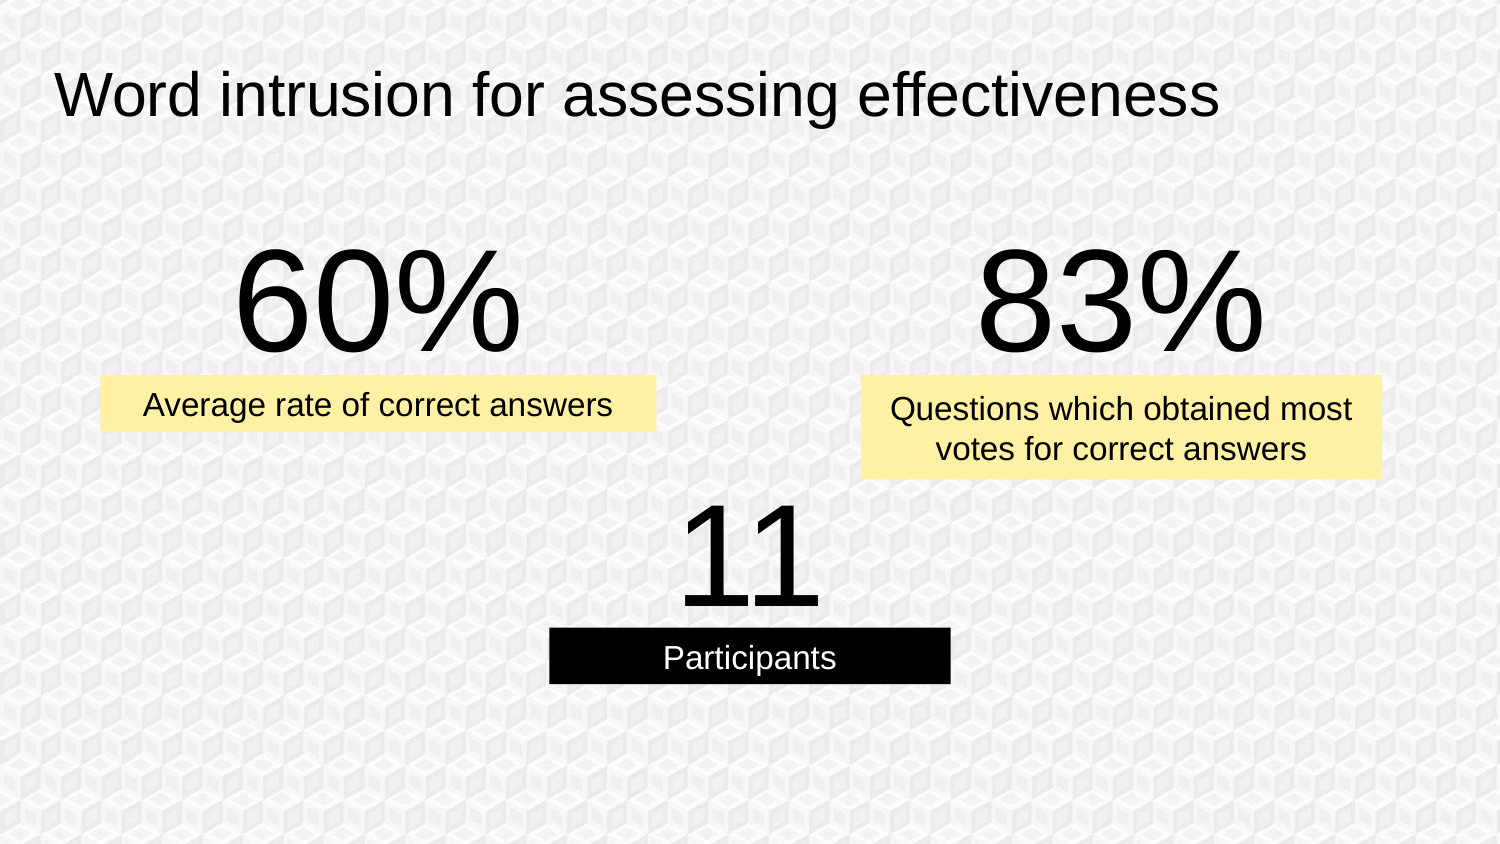

Word intrusion for assessing effectiveness
# 60%
83%
Average rate of correct answers
Questions which obtained most votes for correct answers
11
Participants